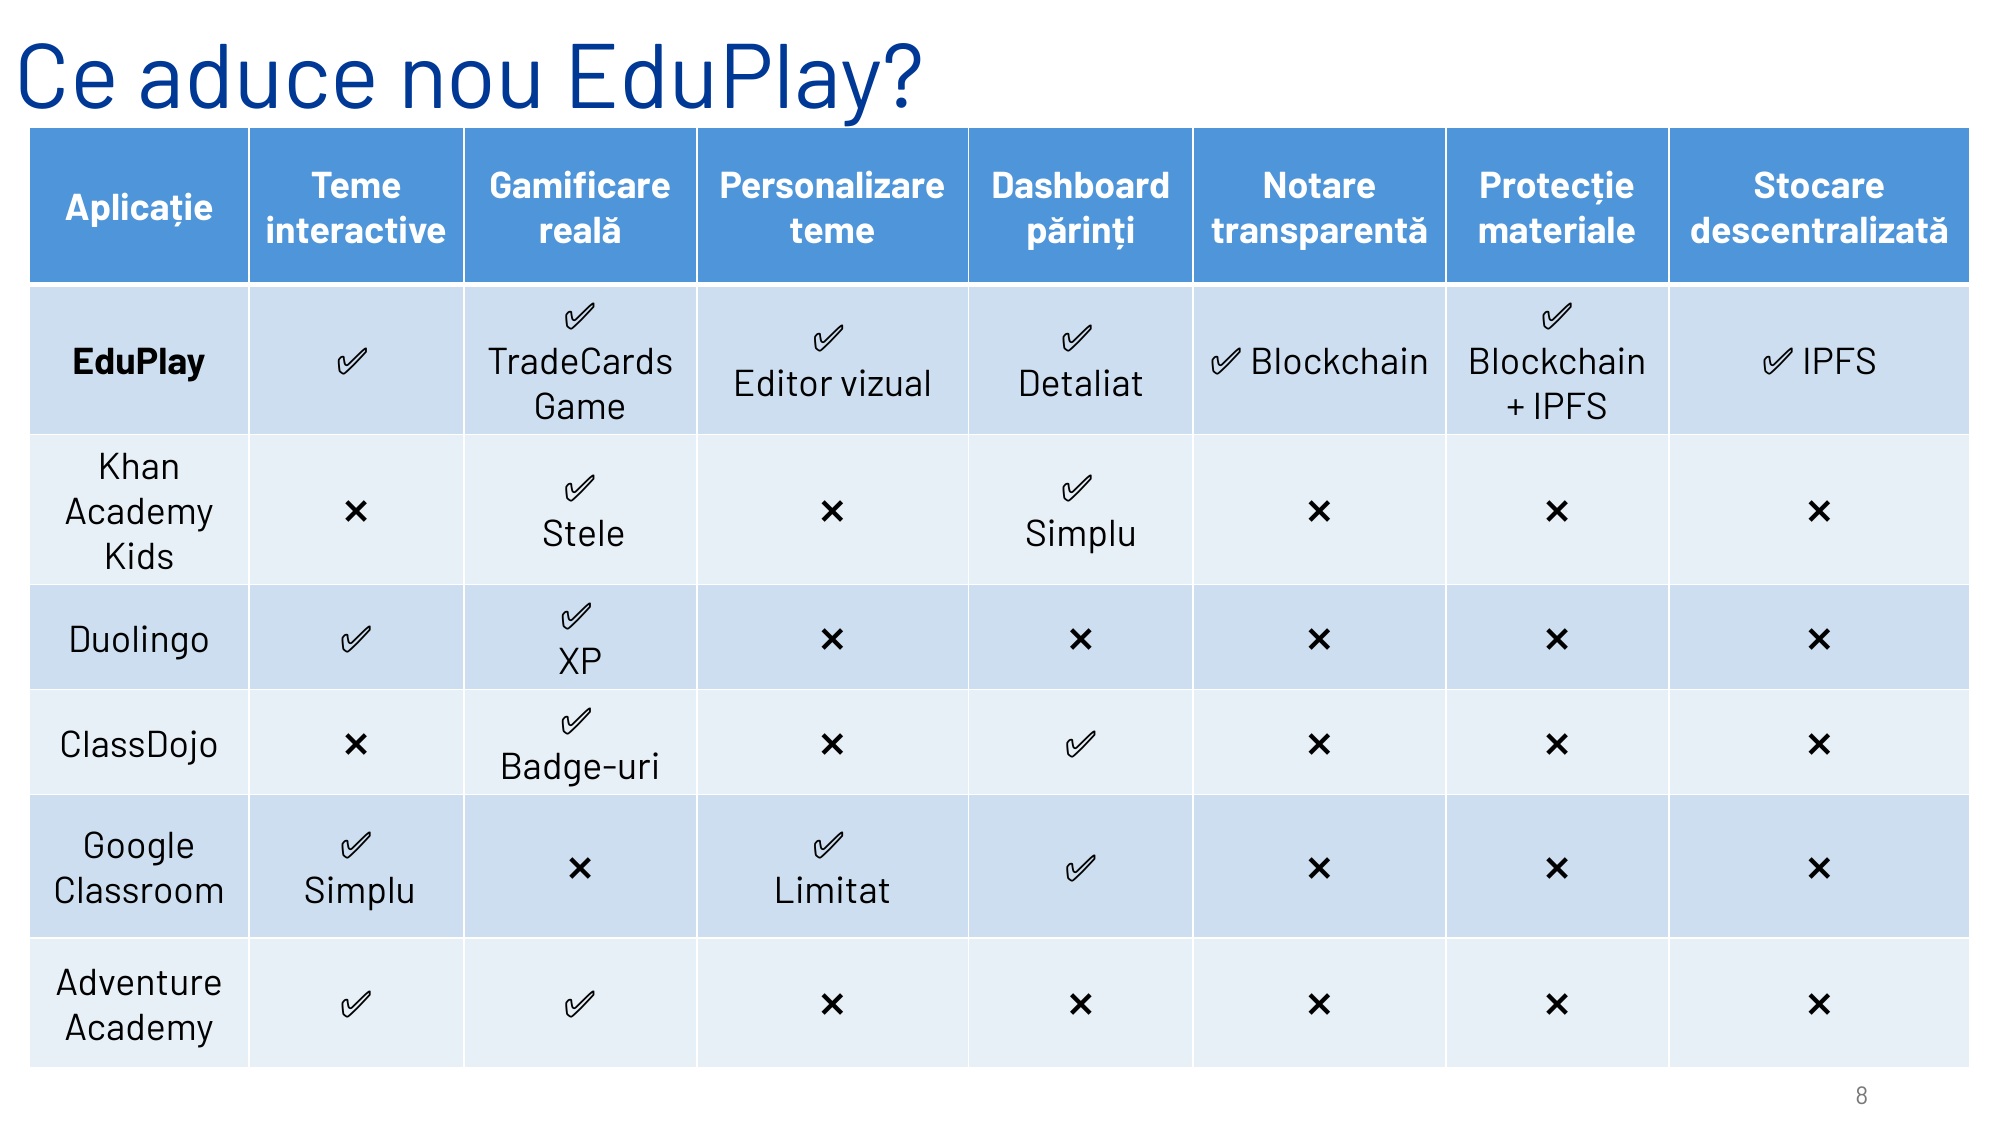

Ce aduce nou EduPlay?
| Aplicație | Teme interactive | Gamificare reală | Personalizare teme | Dashboard părinți | Notare transparentă | Protecție materiale | Stocare descentralizată |
| --- | --- | --- | --- | --- | --- | --- | --- |
| EduPlay | ✅ | ✅ TradeCardsGame | ✅ Editor vizual | ✅ Detaliat | ✅ Blockchain | ✅ Blockchain + IPFS | ✅ IPFS |
| Khan Academy Kids | ❌ | ✅ Stele | ❌ | ✅ Simplu | ❌ | ❌ | ❌ |
| Duolingo | ✅ | ✅ XP | ❌ | ❌ | ❌ | ❌ | ❌ |
| ClassDojo | ❌ | ✅ Badge-uri | ❌ | ✅ | ❌ | ❌ | ❌ |
| Google Classroom | ✅ Simplu | ❌ | ✅ Limitat | ✅ | ❌ | ❌ | ❌ |
| Adventure Academy | ✅ | ✅ | ❌ | ❌ | ❌ | ❌ | ❌ |
8